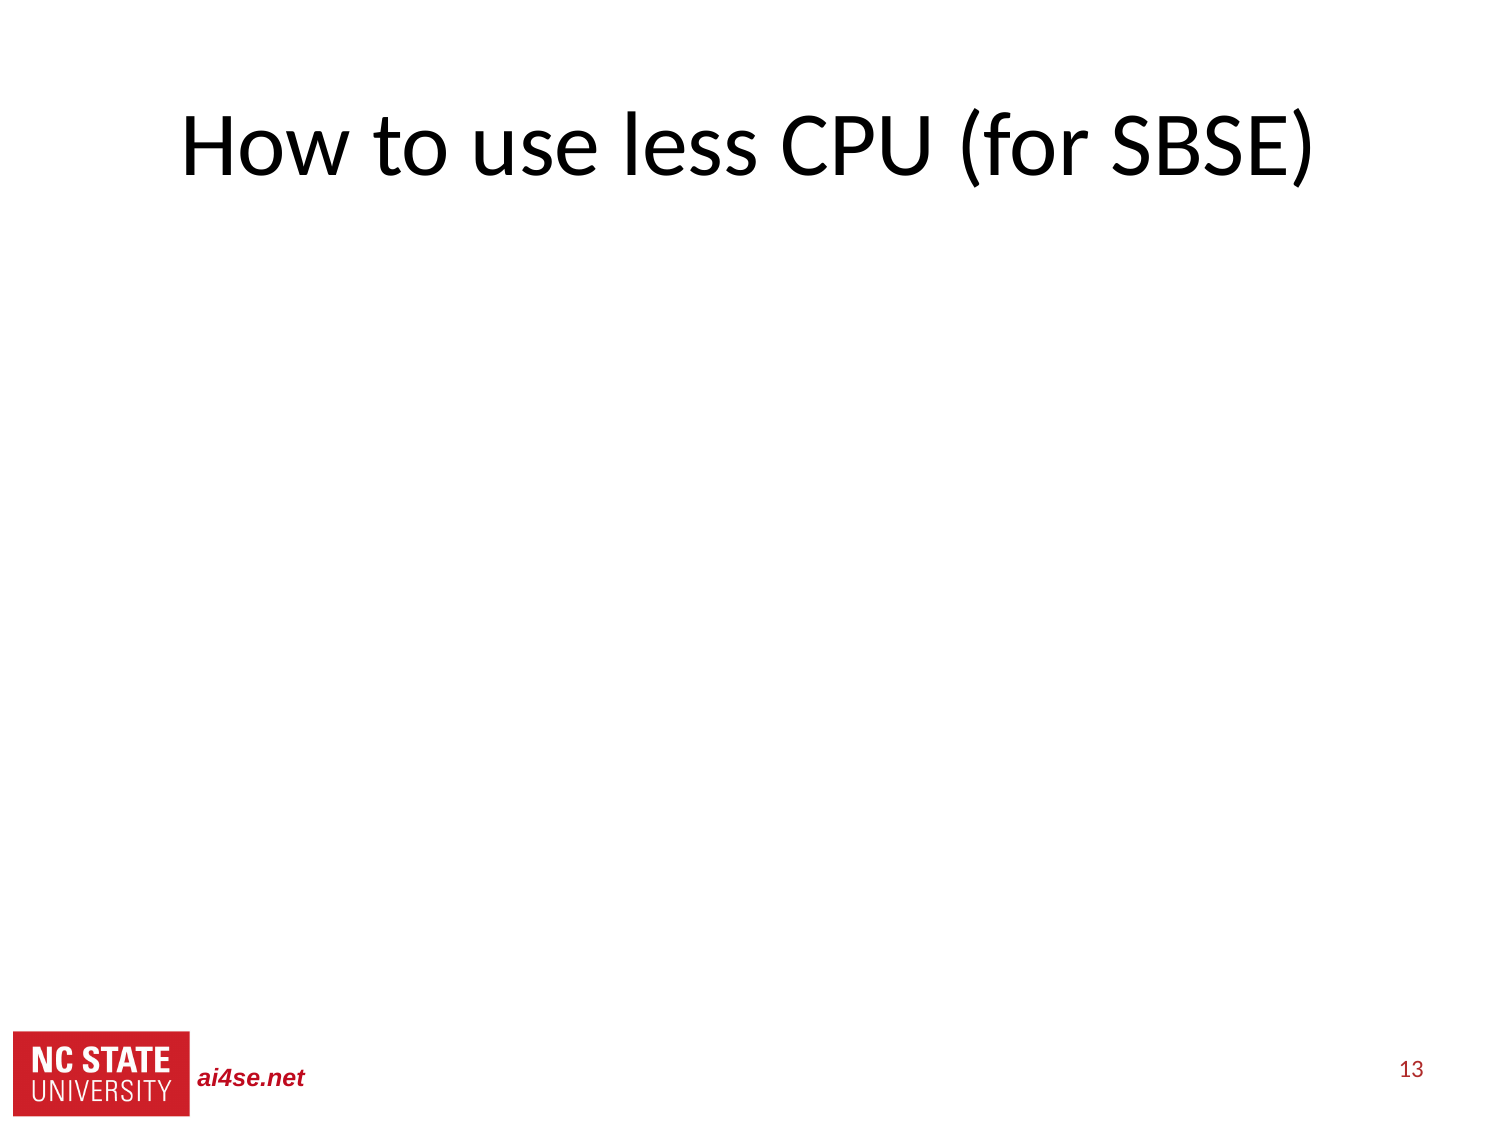

# How to use less CPU (for SBSE)